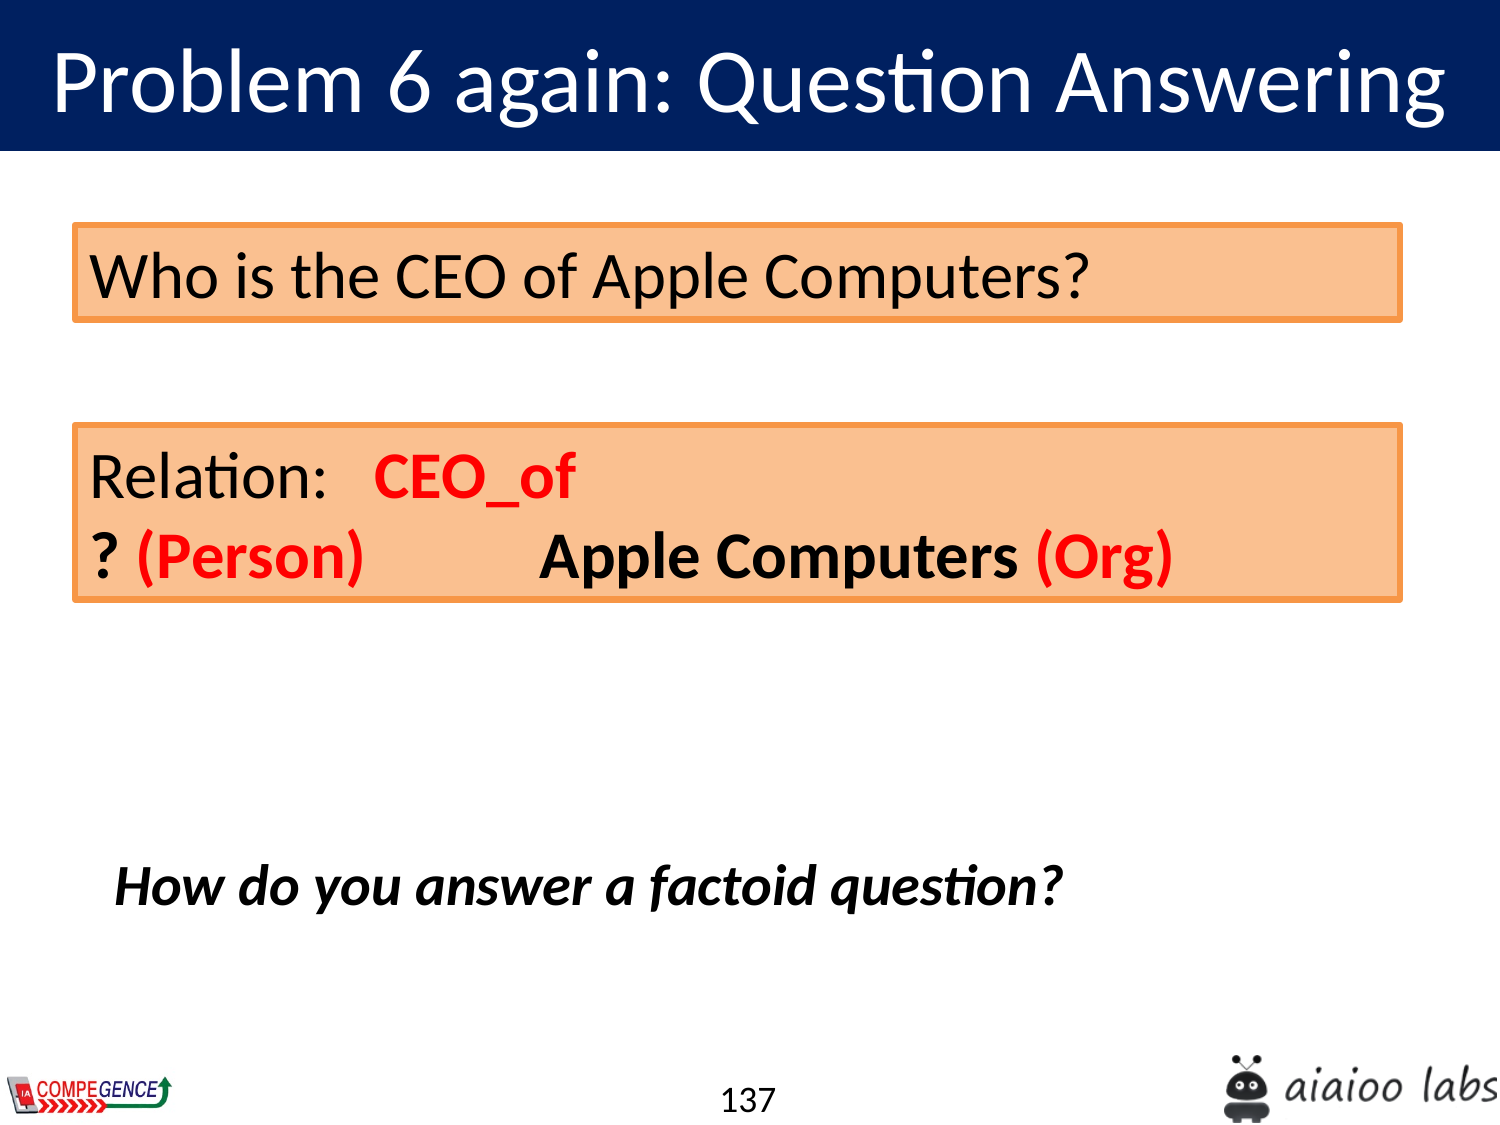

Problem 6 again: Question Answering

Who is the CEO of Apple Computers?
Relation:   CEO_of
? (Person)		Apple Computers (Org)
How do you answer a factoid question?